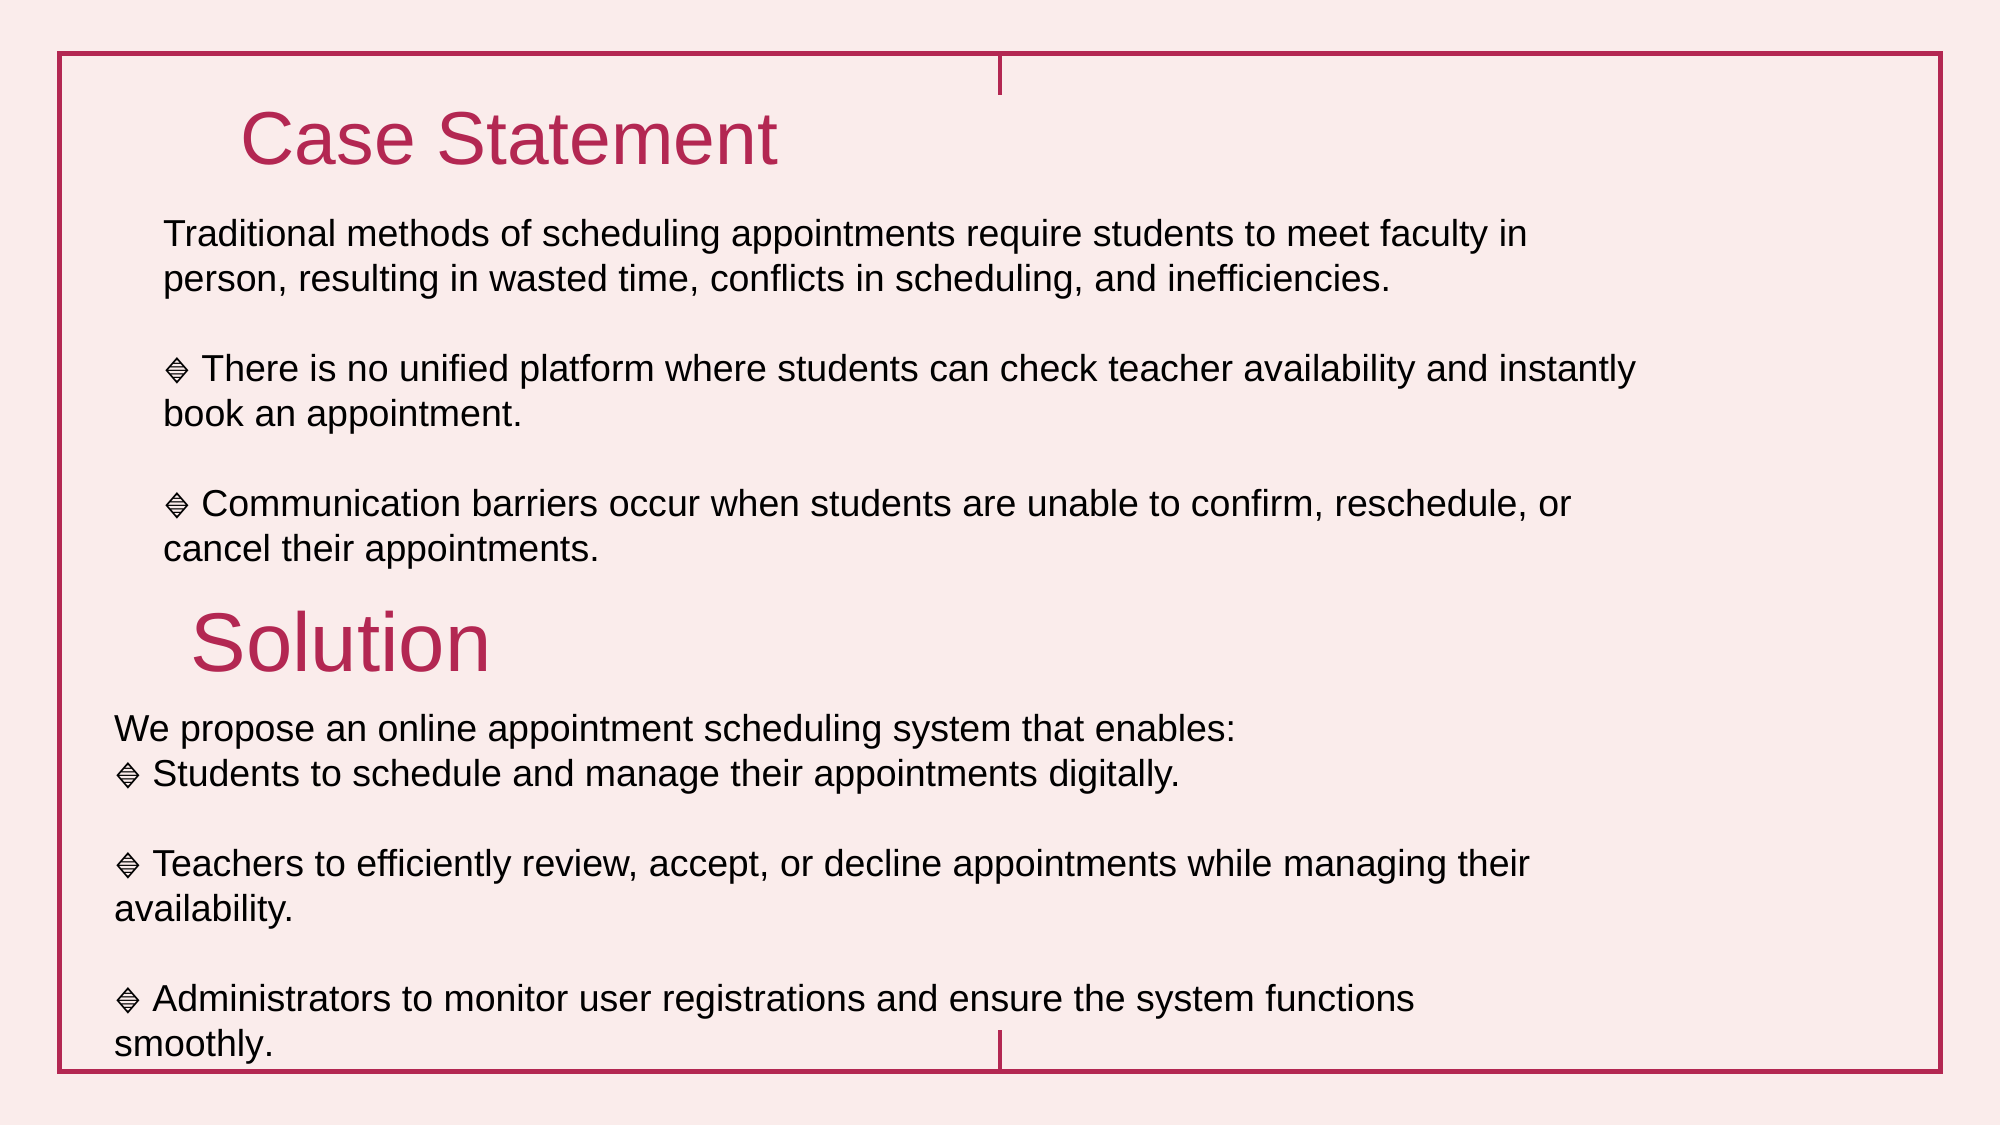

# Case Statement
Traditional methods of scheduling appointments require students to meet faculty in person, resulting in wasted time, conflicts in scheduling, and inefficiencies.
🔹 There is no unified platform where students can check teacher availability and instantly book an appointment.
🔹 Communication barriers occur when students are unable to confirm, reschedule, or cancel their appointments.
Solution
We propose an online appointment scheduling system that enables:
🔹 Students to schedule and manage their appointments digitally.
🔹 Teachers to efficiently review, accept, or decline appointments while managing their availability.
🔹 Administrators to monitor user registrations and ensure the system functions smoothly.